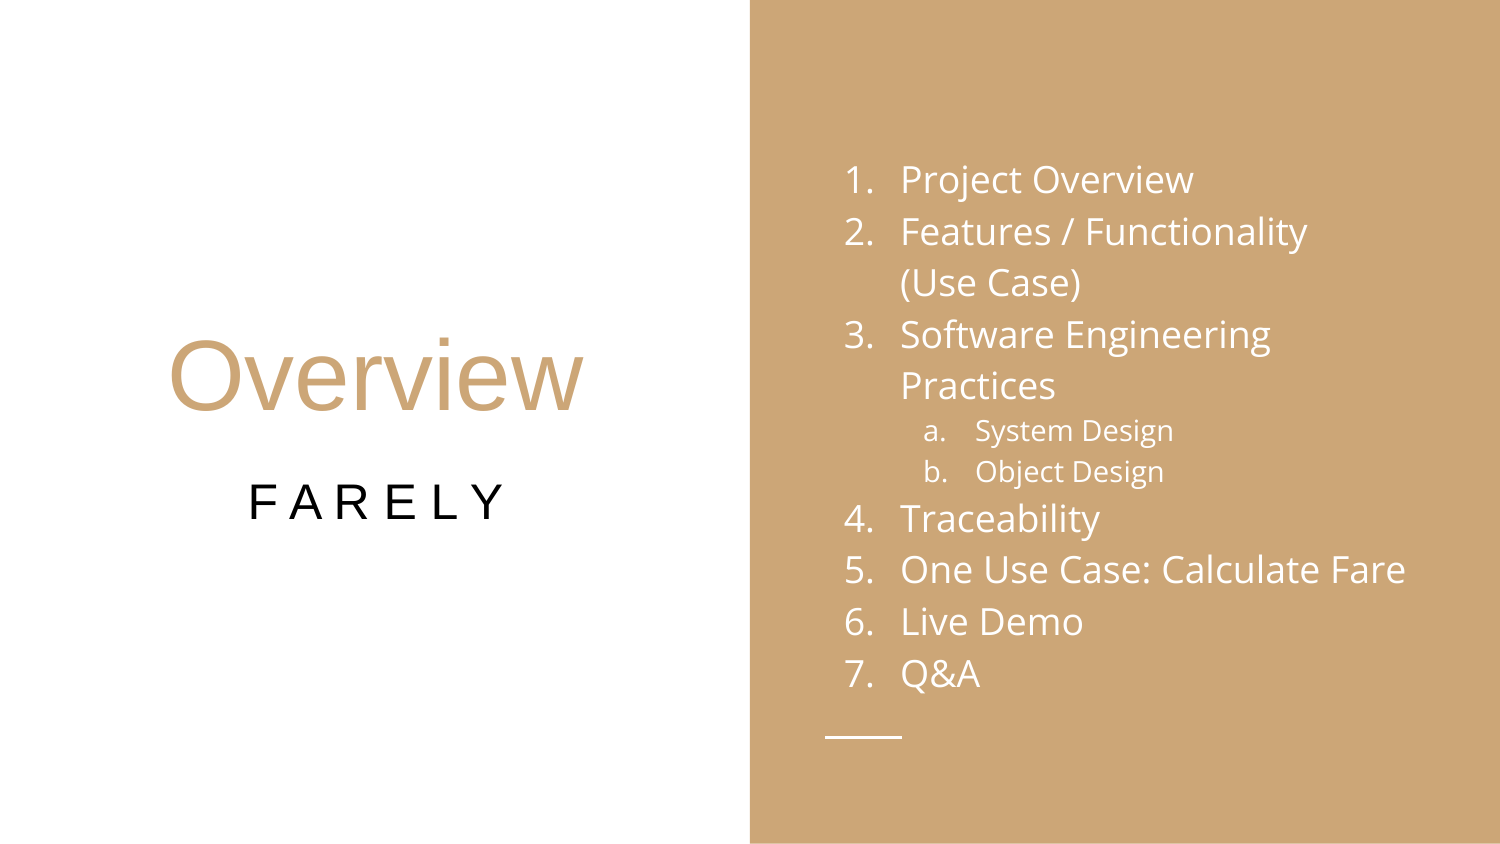

Project Overview
Features / Functionality       (Use Case)
Software Engineering Practices
System Design
Object Design
Traceability
One Use Case: Calculate Fare
Live Demo
Q&A
# Overview
F A R E L Y